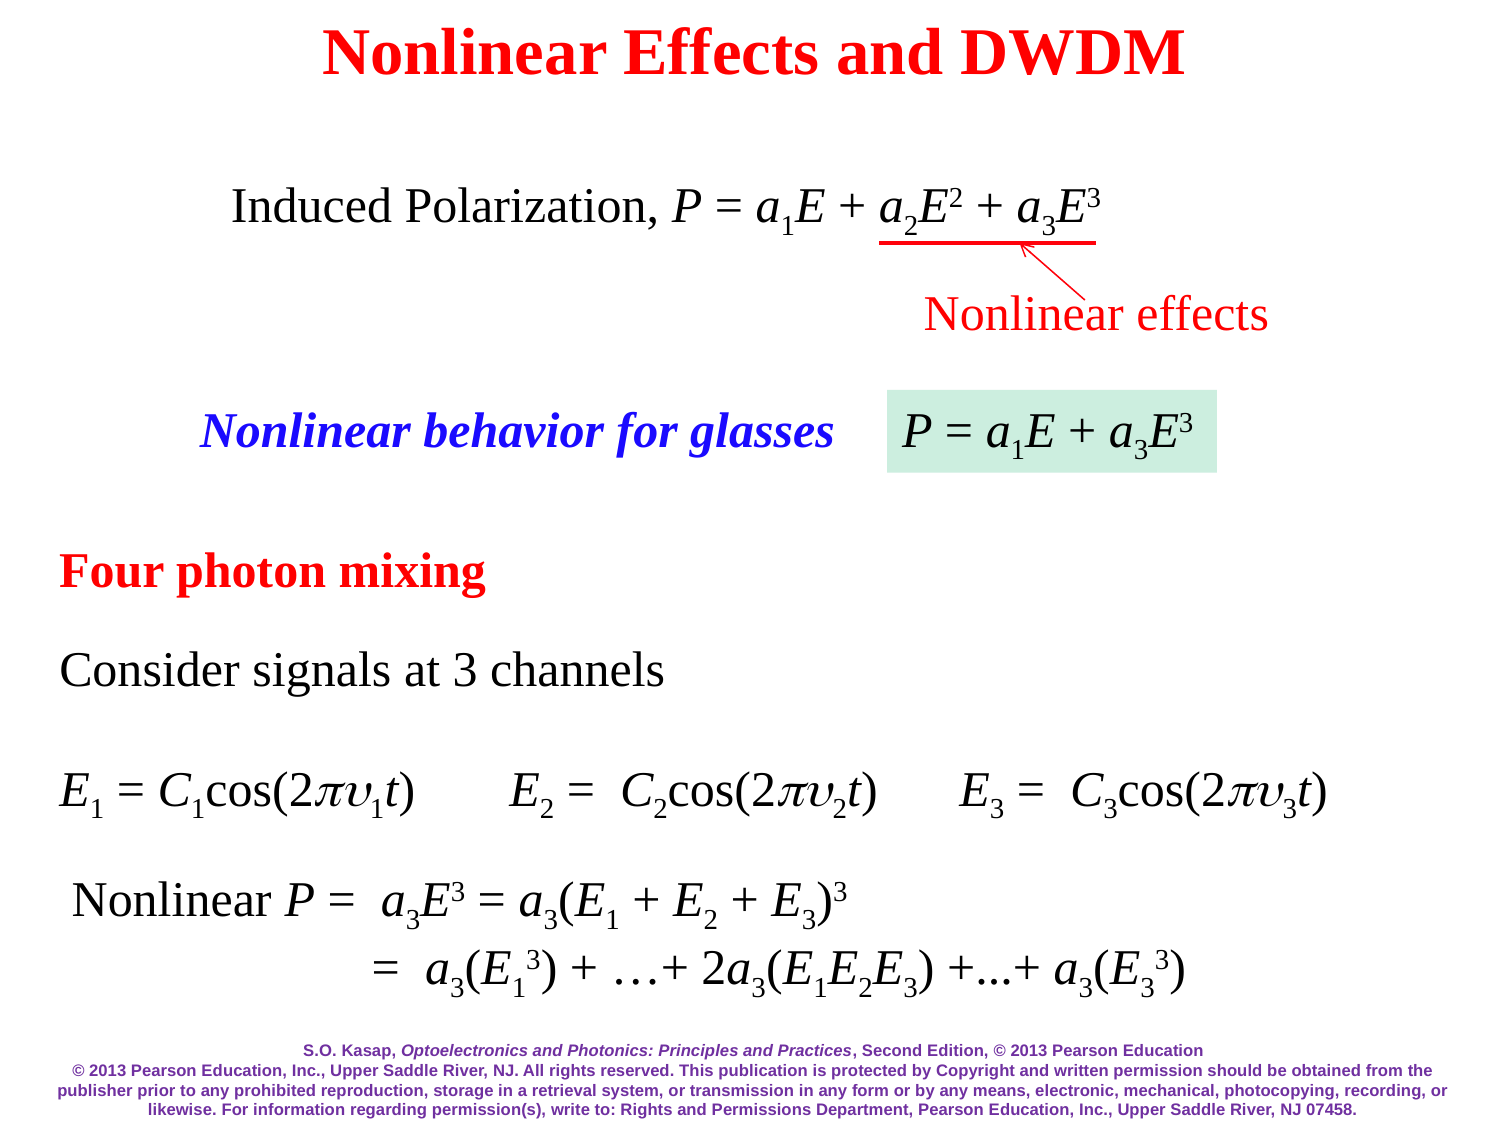

# Nonlinear Effects and DWDM
Induced Polarization, P = a1E + a2E2 + a3E3
Nonlinear effects
Nonlinear behavior for glasses
P = a1E + a3E3
Four photon mixing
Consider signals at 3 channels
E1 = C1cos(2πυ1t)	E2 =  C2cos(2πυ2t)	E3 =  C3cos(2πυ3t)
Nonlinear P =  a3E3 = a3(E1 + E2 + E3)3
		=  a3(E13) + …+ 2a3(E1E2E3) +...+ a3(E33)